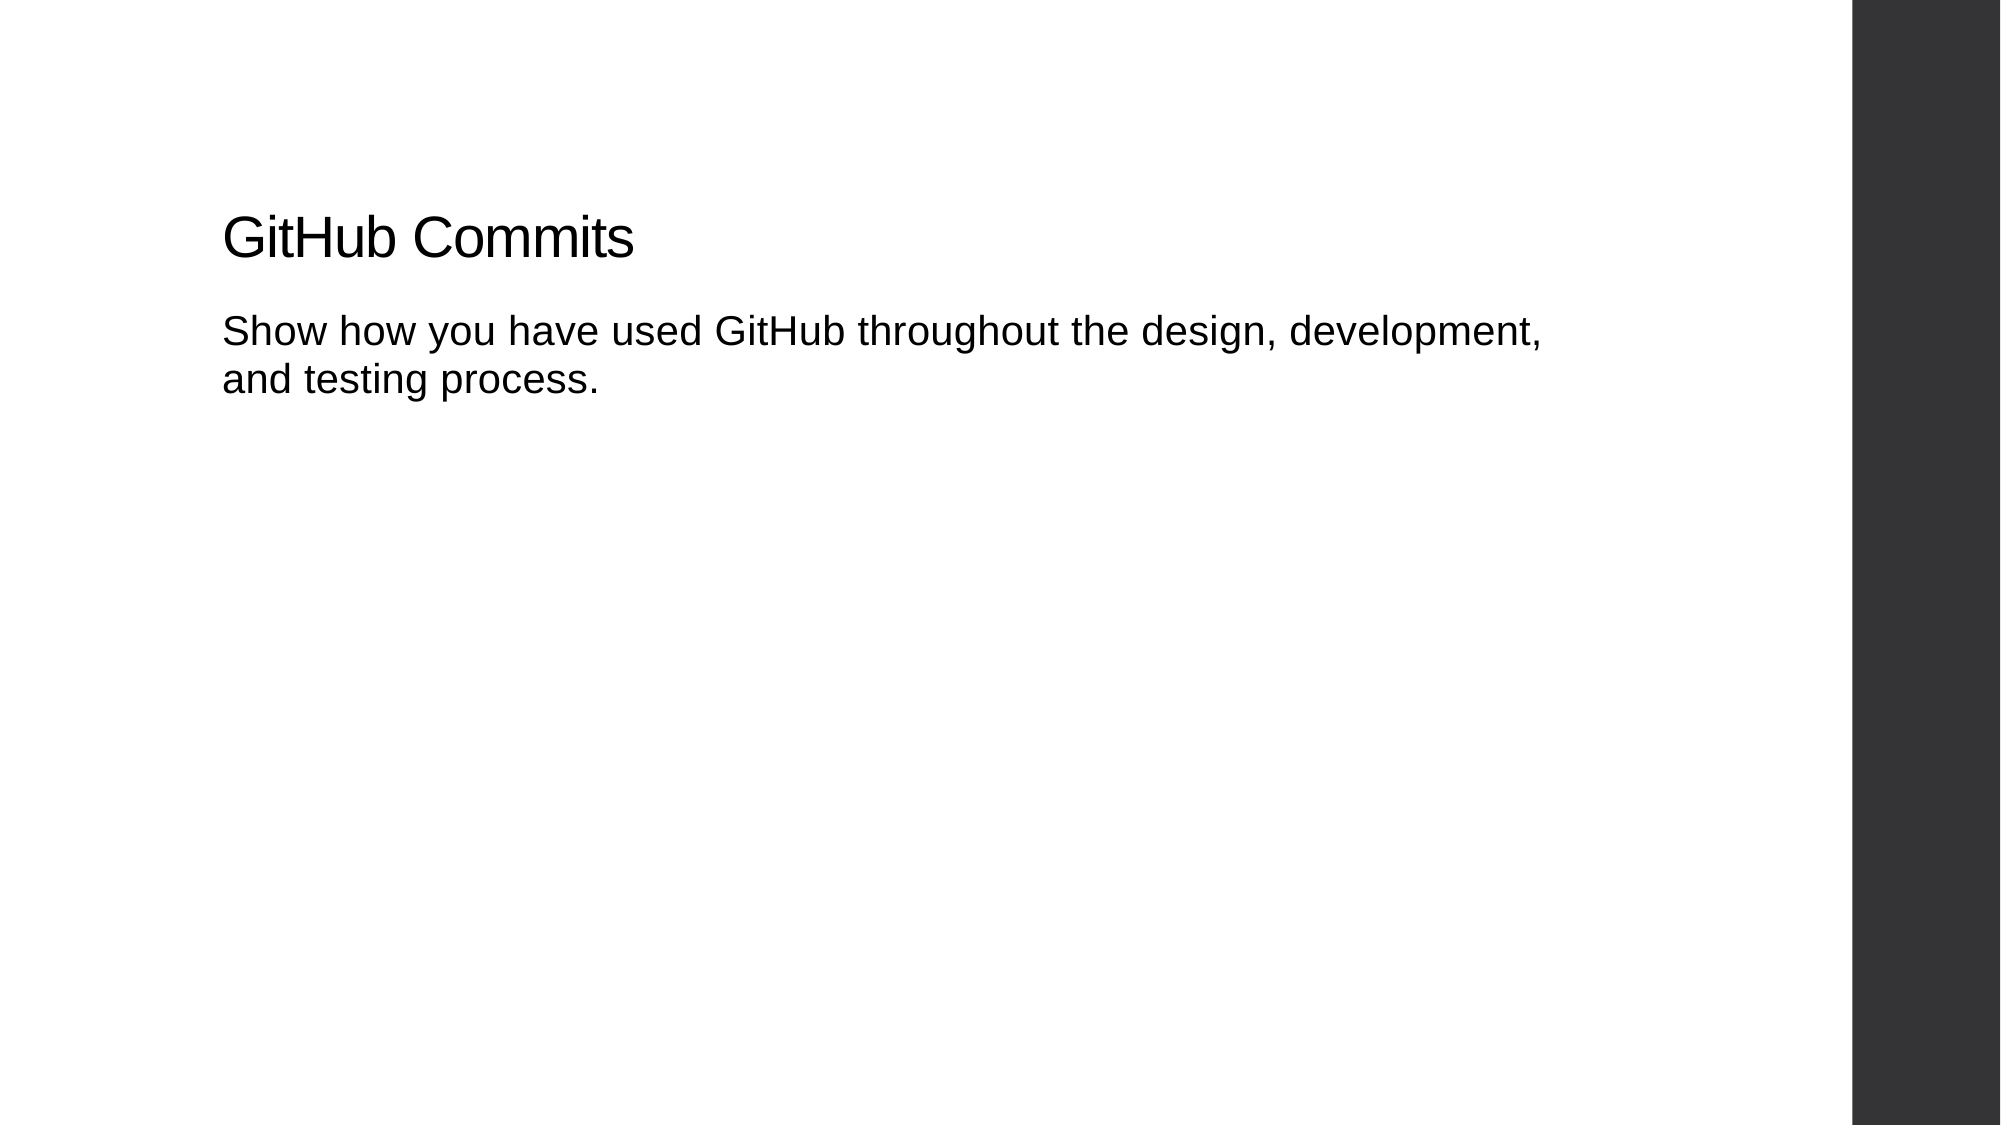

# GitHub Commits
Show how you have used GitHub throughout the design, development, and testing process.